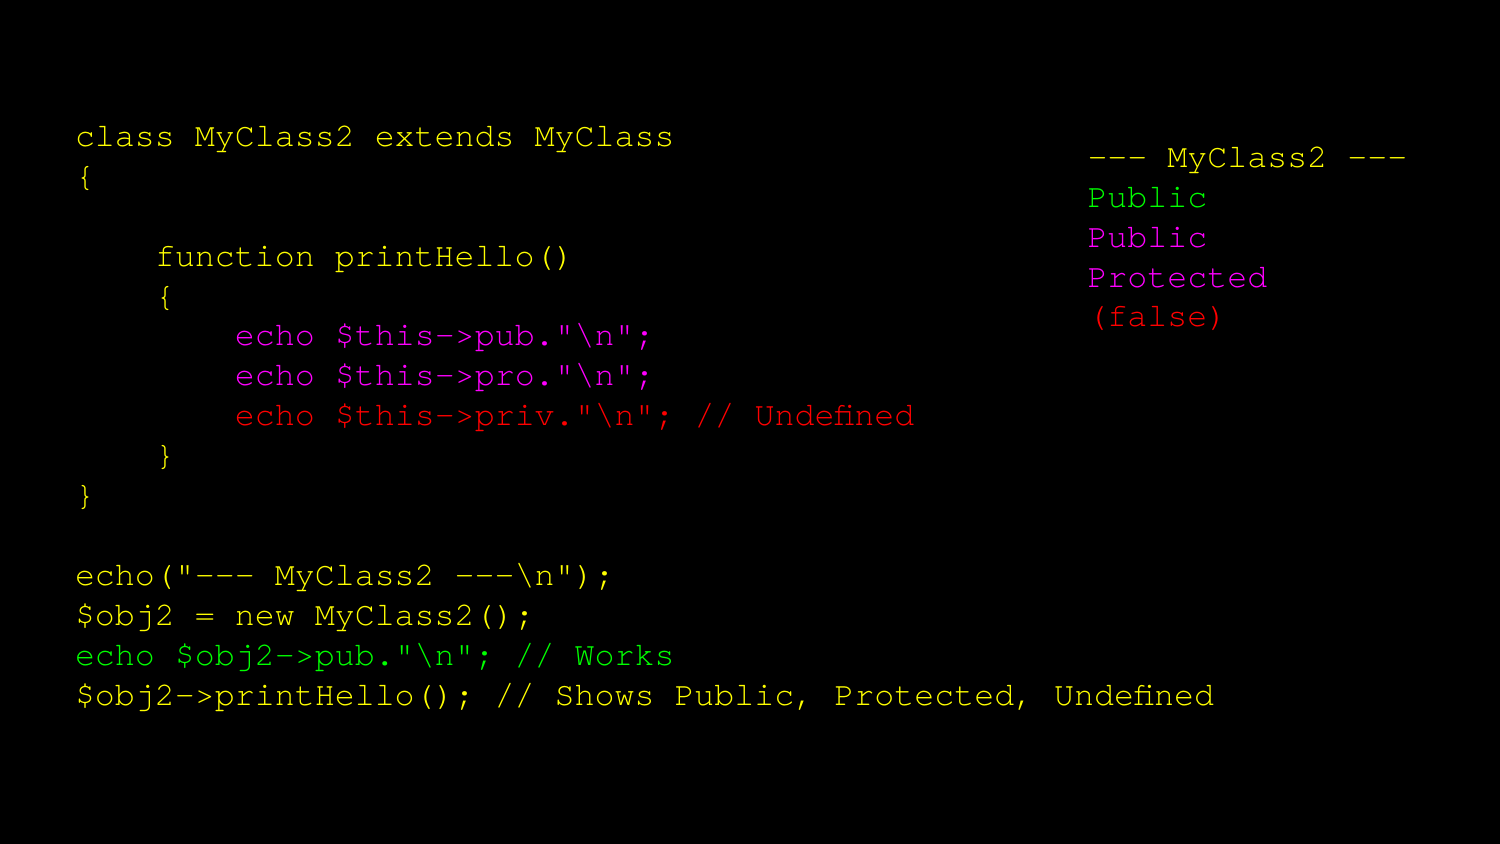

class MyClass2 extends MyClass
{

    function printHello()
    {
        echo $this->pub."\n";
        echo $this->pro."\n";
        echo $this->priv."\n"; // Undefined
    }
}

echo("--- MyClass2 ---\n");
$obj2 = new MyClass2();
echo $obj2->pub."\n"; // Works
$obj2->printHello(); // Shows Public, Protected, Undefined
--- MyClass2 ---
Public
Public
Protected
(false)